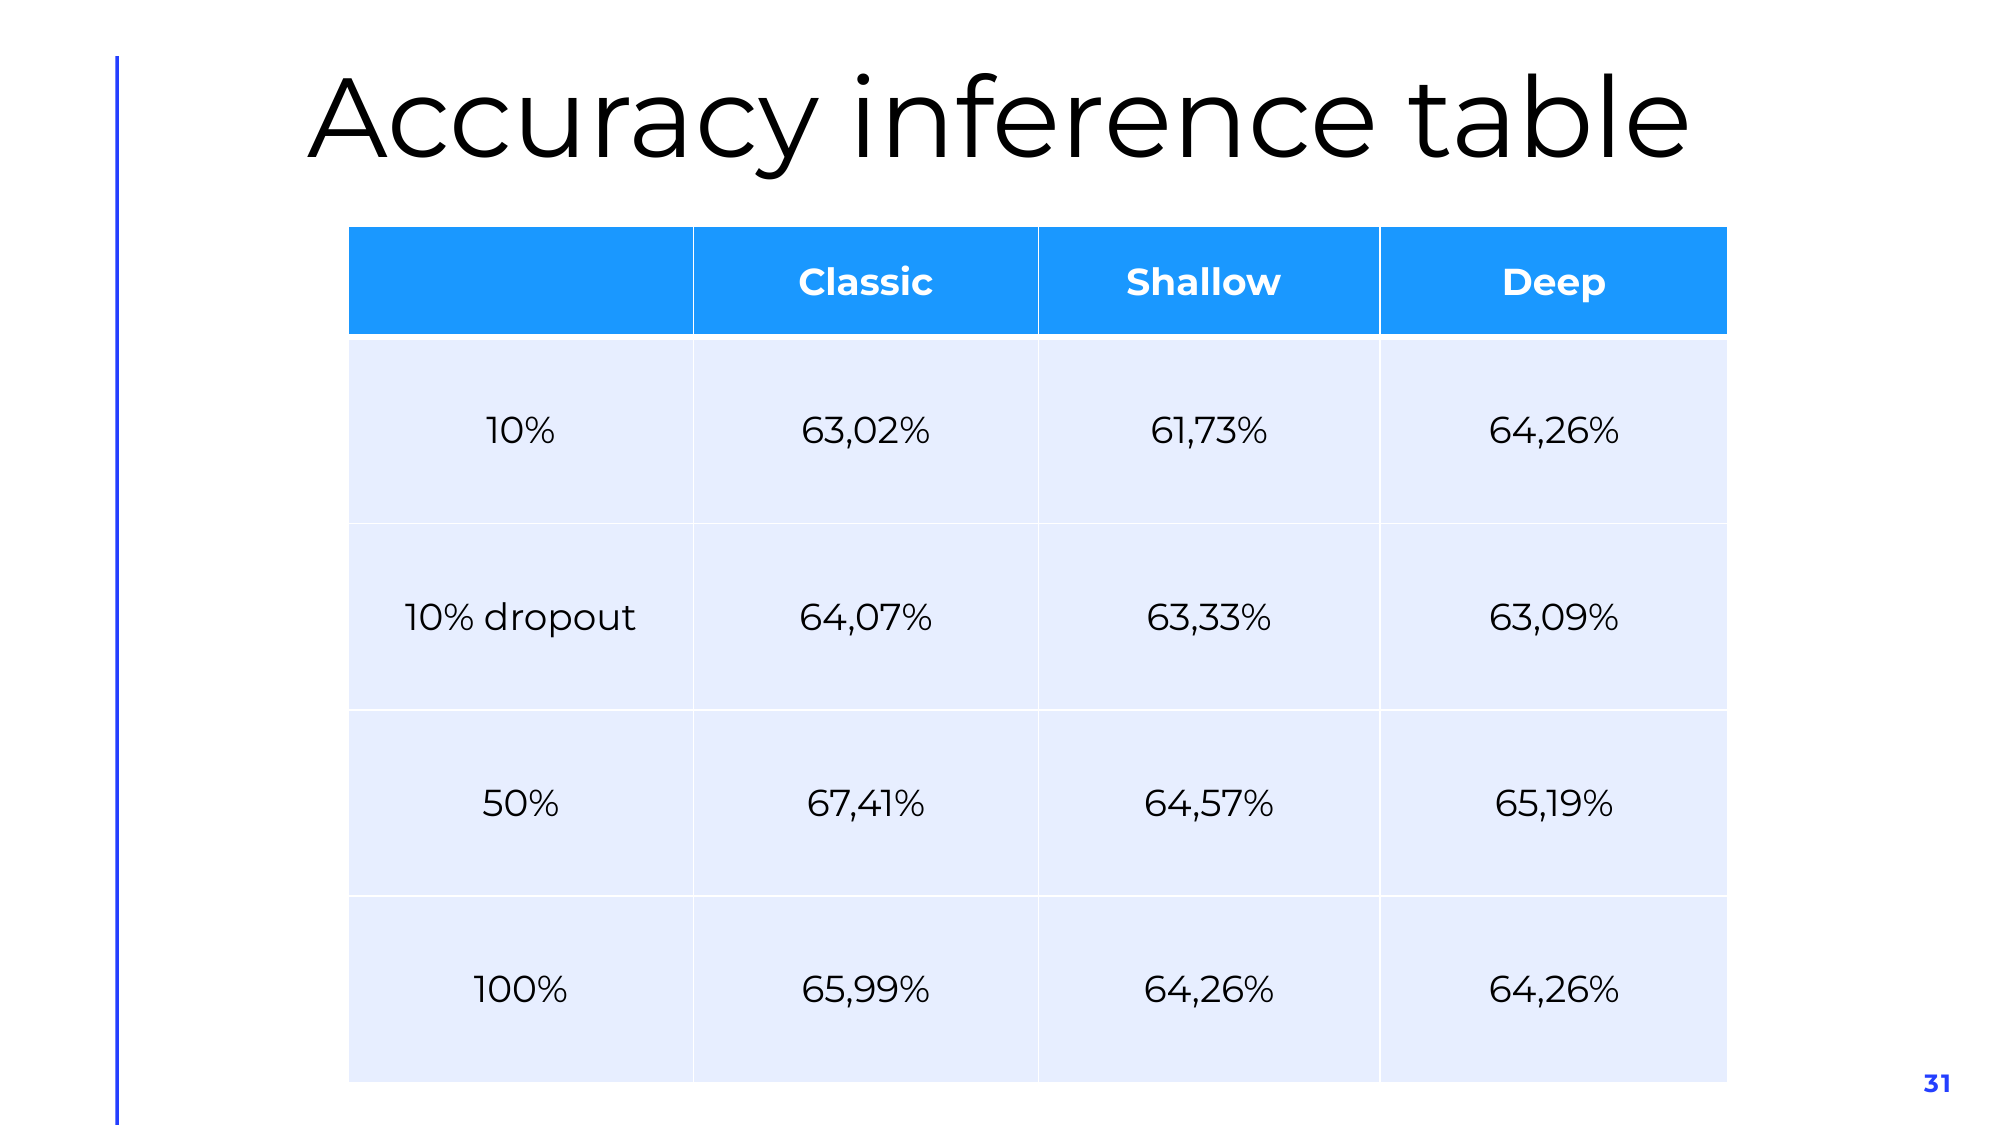

# Accuracy inference table
|  | Classic | Shallow | Deep |
| --- | --- | --- | --- |
| 10% | 63,02% | 61,73% | 64,26% |
| 10% dropout | 64,07% | 63,33% | 63,09% |
| 50% | 67,41% | 64,57% | 65,19% |
| 100% | 65,99% | 64,26% | 64,26% |
31